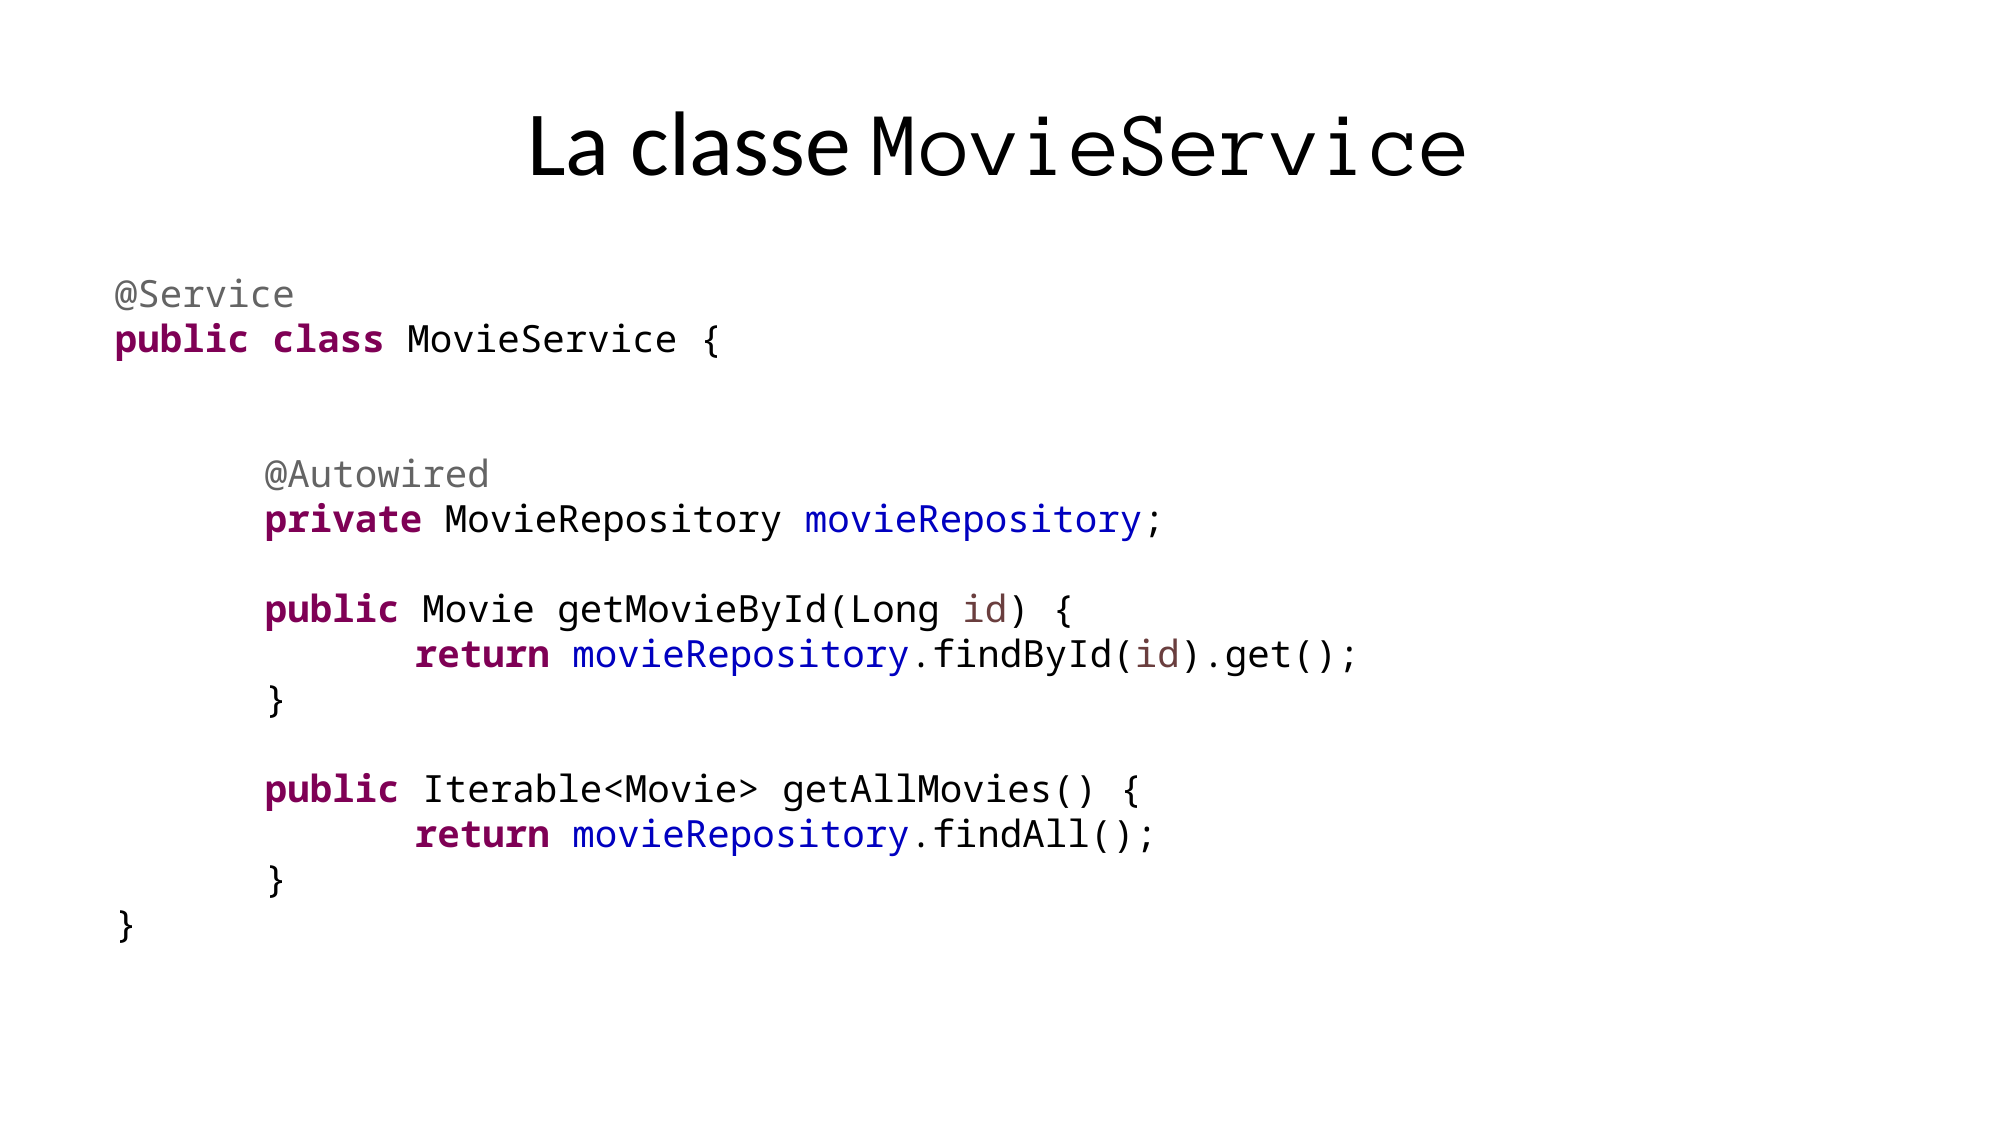

# La classe MovieService
@Service
public class MovieService {

	@Autowired
	private MovieRepository movieRepository;

	public Movie getMovieById(Long id) {
		return movieRepository.findById(id).get();
	}

	public Iterable<Movie> getAllMovies() {
		return movieRepository.findAll();
	}
}